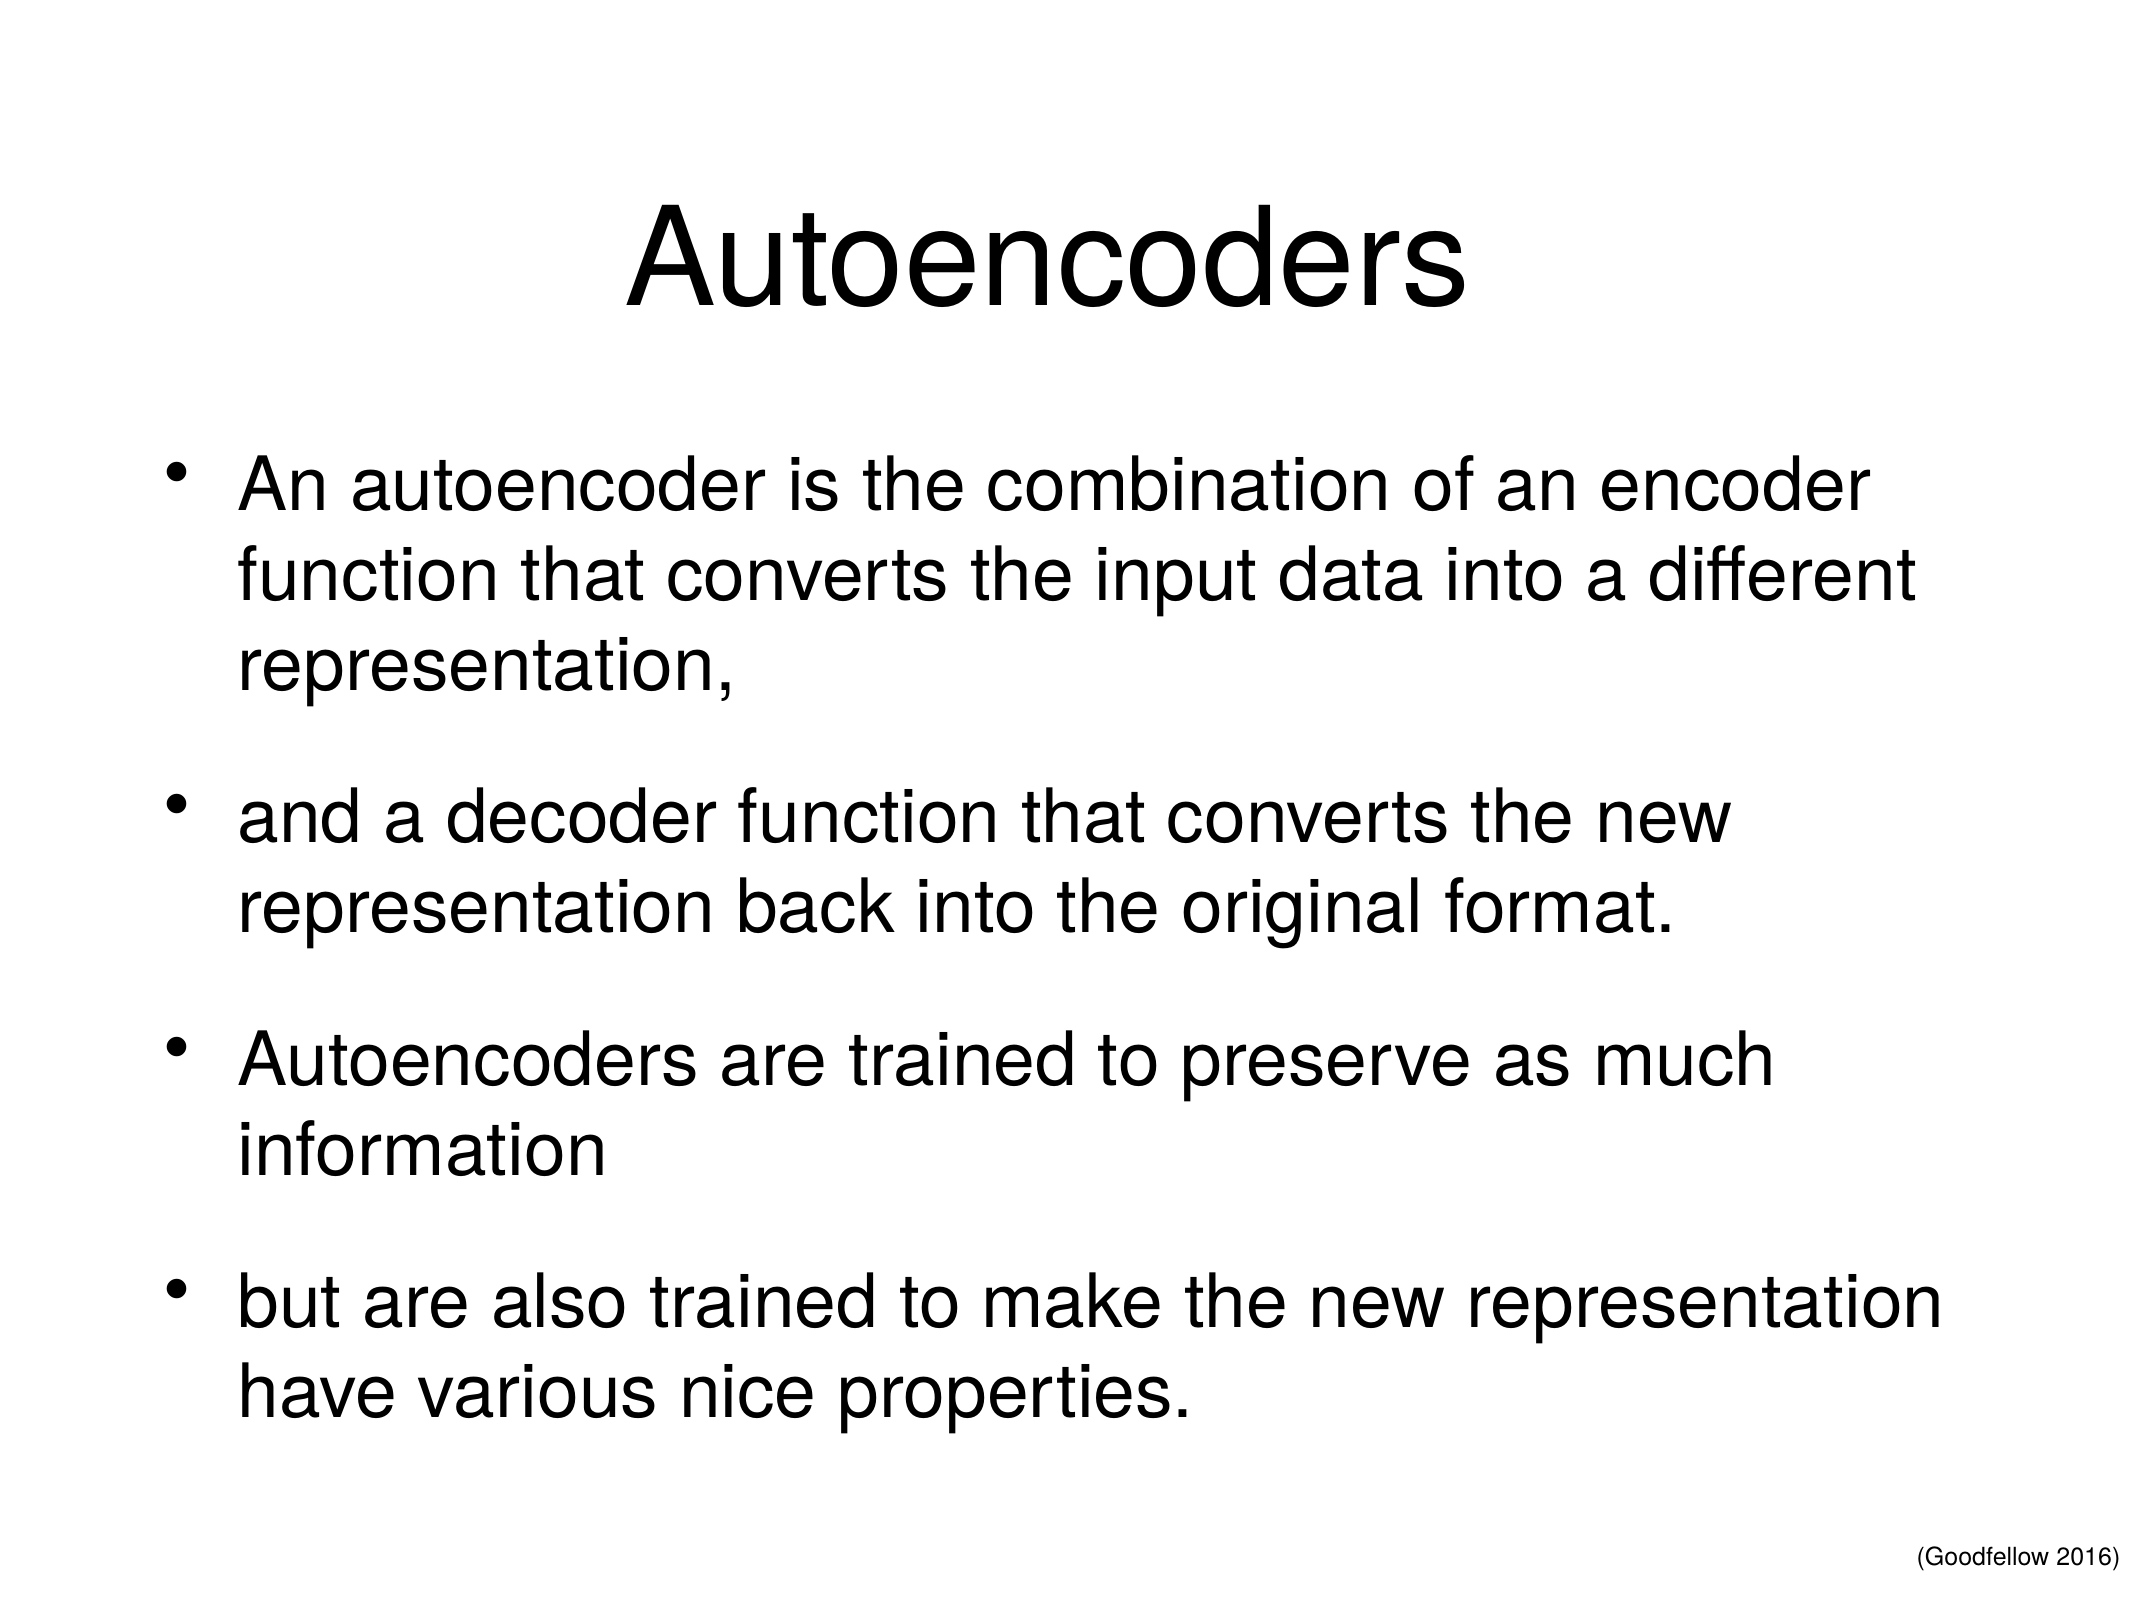

# Autoencoders
An autoencoder is the combination of an encoder function that converts the input data into a different representation,
and a decoder function that converts the new representation back into the original format.
Autoencoders are trained to preserve as much information
but are also trained to make the new representation have various nice properties.